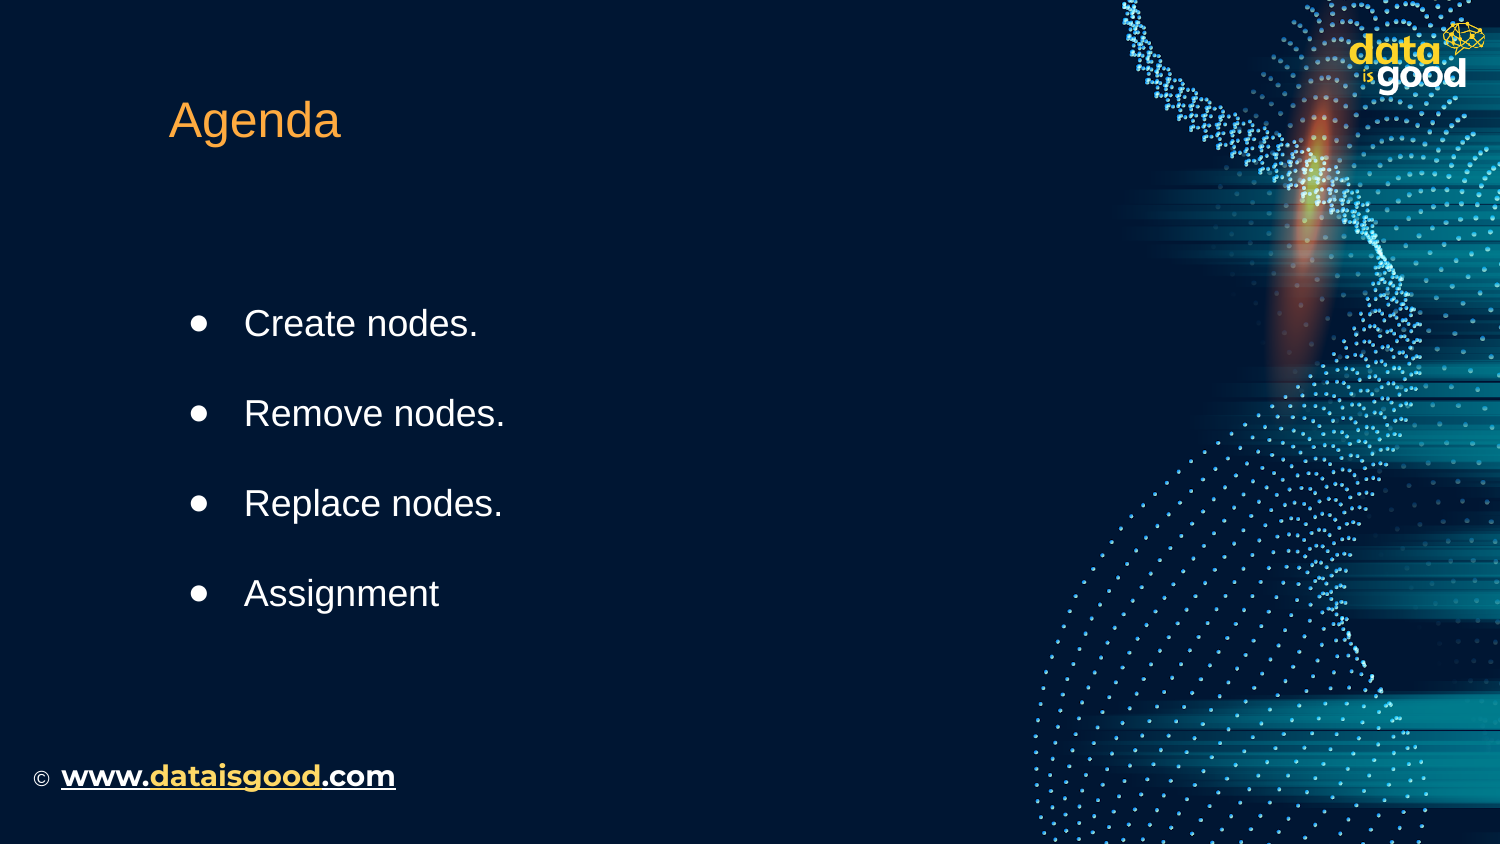

# Agenda
Create nodes.
Remove nodes.
Replace nodes.
Assignment